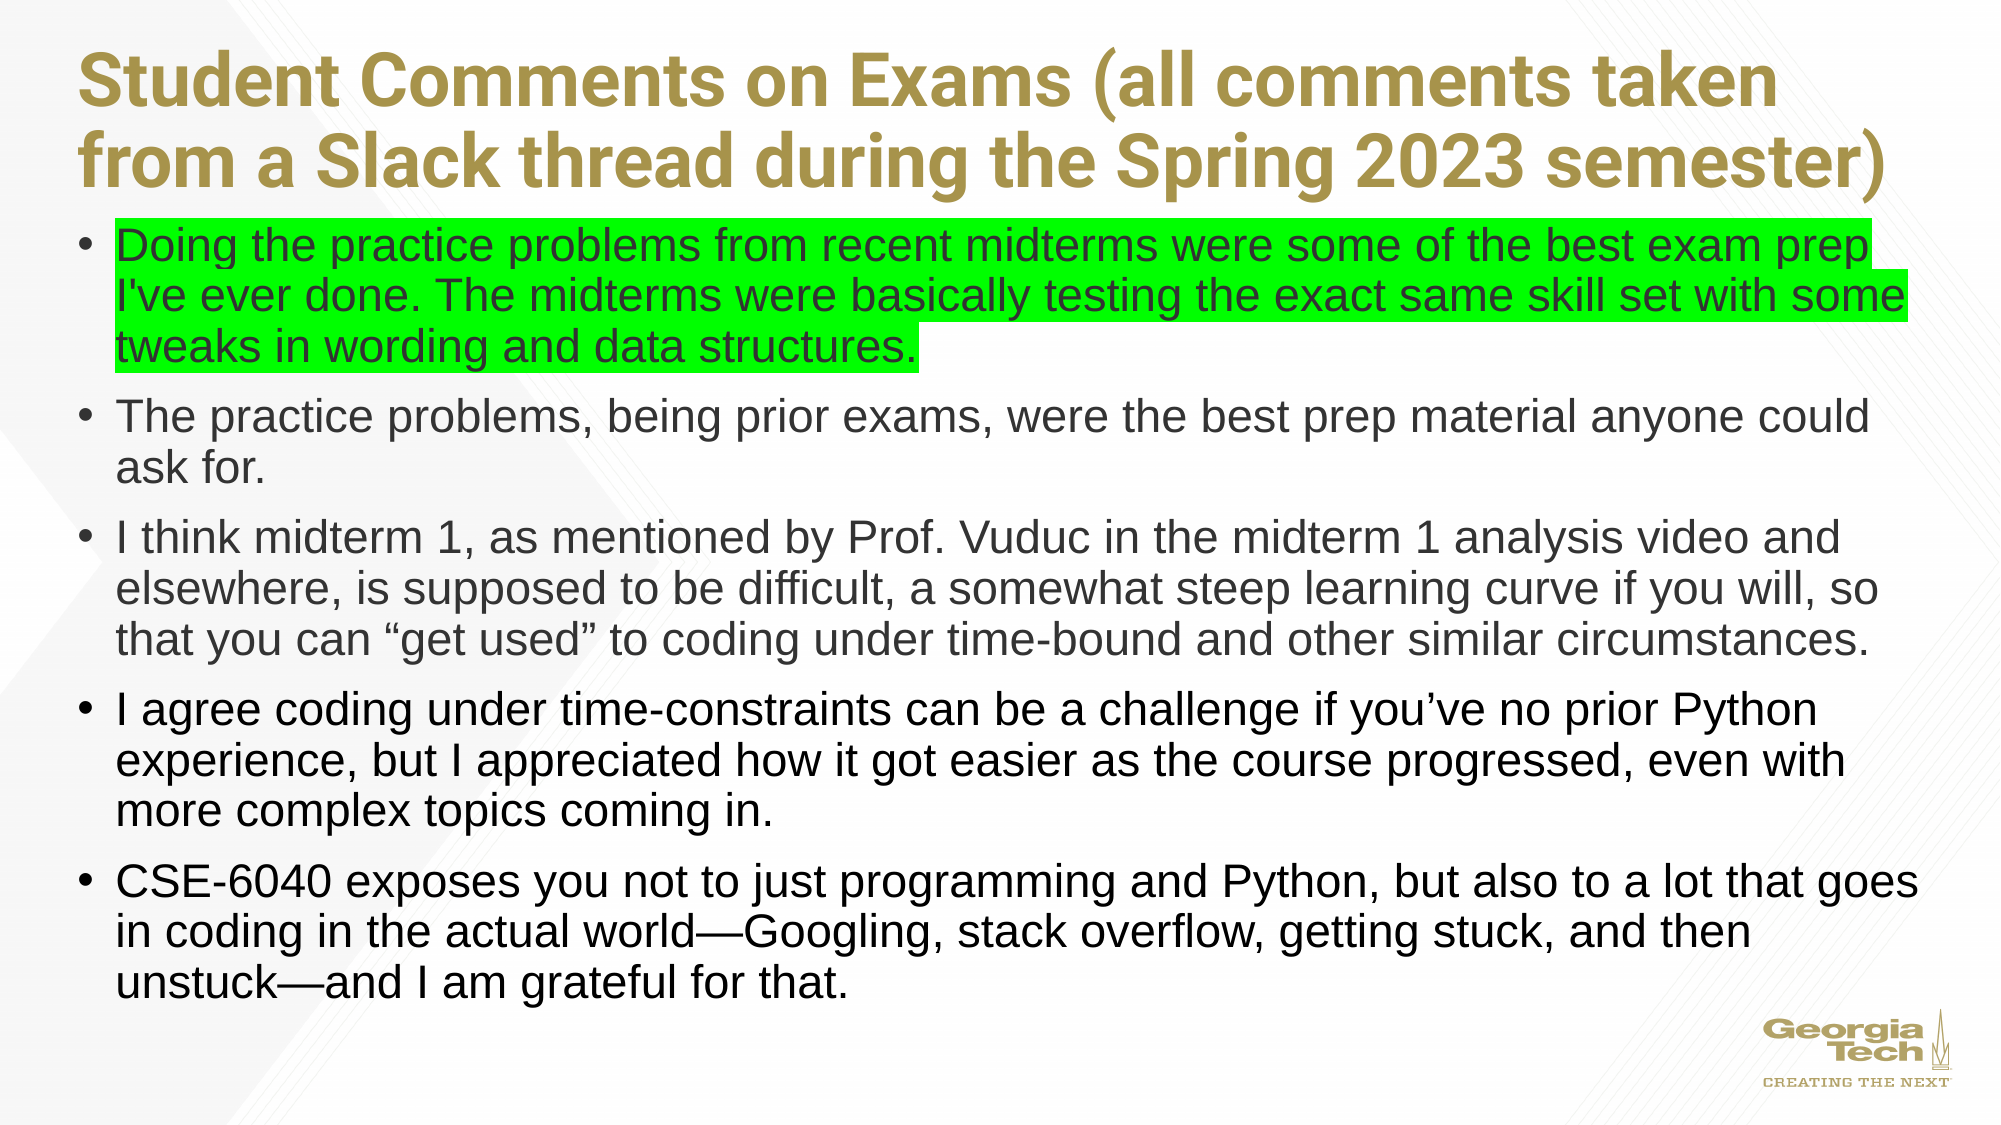

# Student Comments on Exams (all comments taken from a Slack thread during the Spring 2023 semester)
Doing the practice problems from recent midterms were some of the best exam prep I've ever done. The midterms were basically testing the exact same skill set with some tweaks in wording and data structures.
The practice problems, being prior exams, were the best prep material anyone could ask for.
I think midterm 1, as mentioned by Prof. Vuduc in the midterm 1 analysis video and elsewhere, is supposed to be difficult, a somewhat steep learning curve if you will, so that you can “get used” to coding under time-bound and other similar circumstances.
I agree coding under time-constraints can be a challenge if you’ve no prior Python experience, but I appreciated how it got easier as the course progressed, even with more complex topics coming in.
CSE-6040 exposes you not to just programming and Python, but also to a lot that goes in coding in the actual world—Googling, stack overflow, getting stuck, and then unstuck—and I am grateful for that.